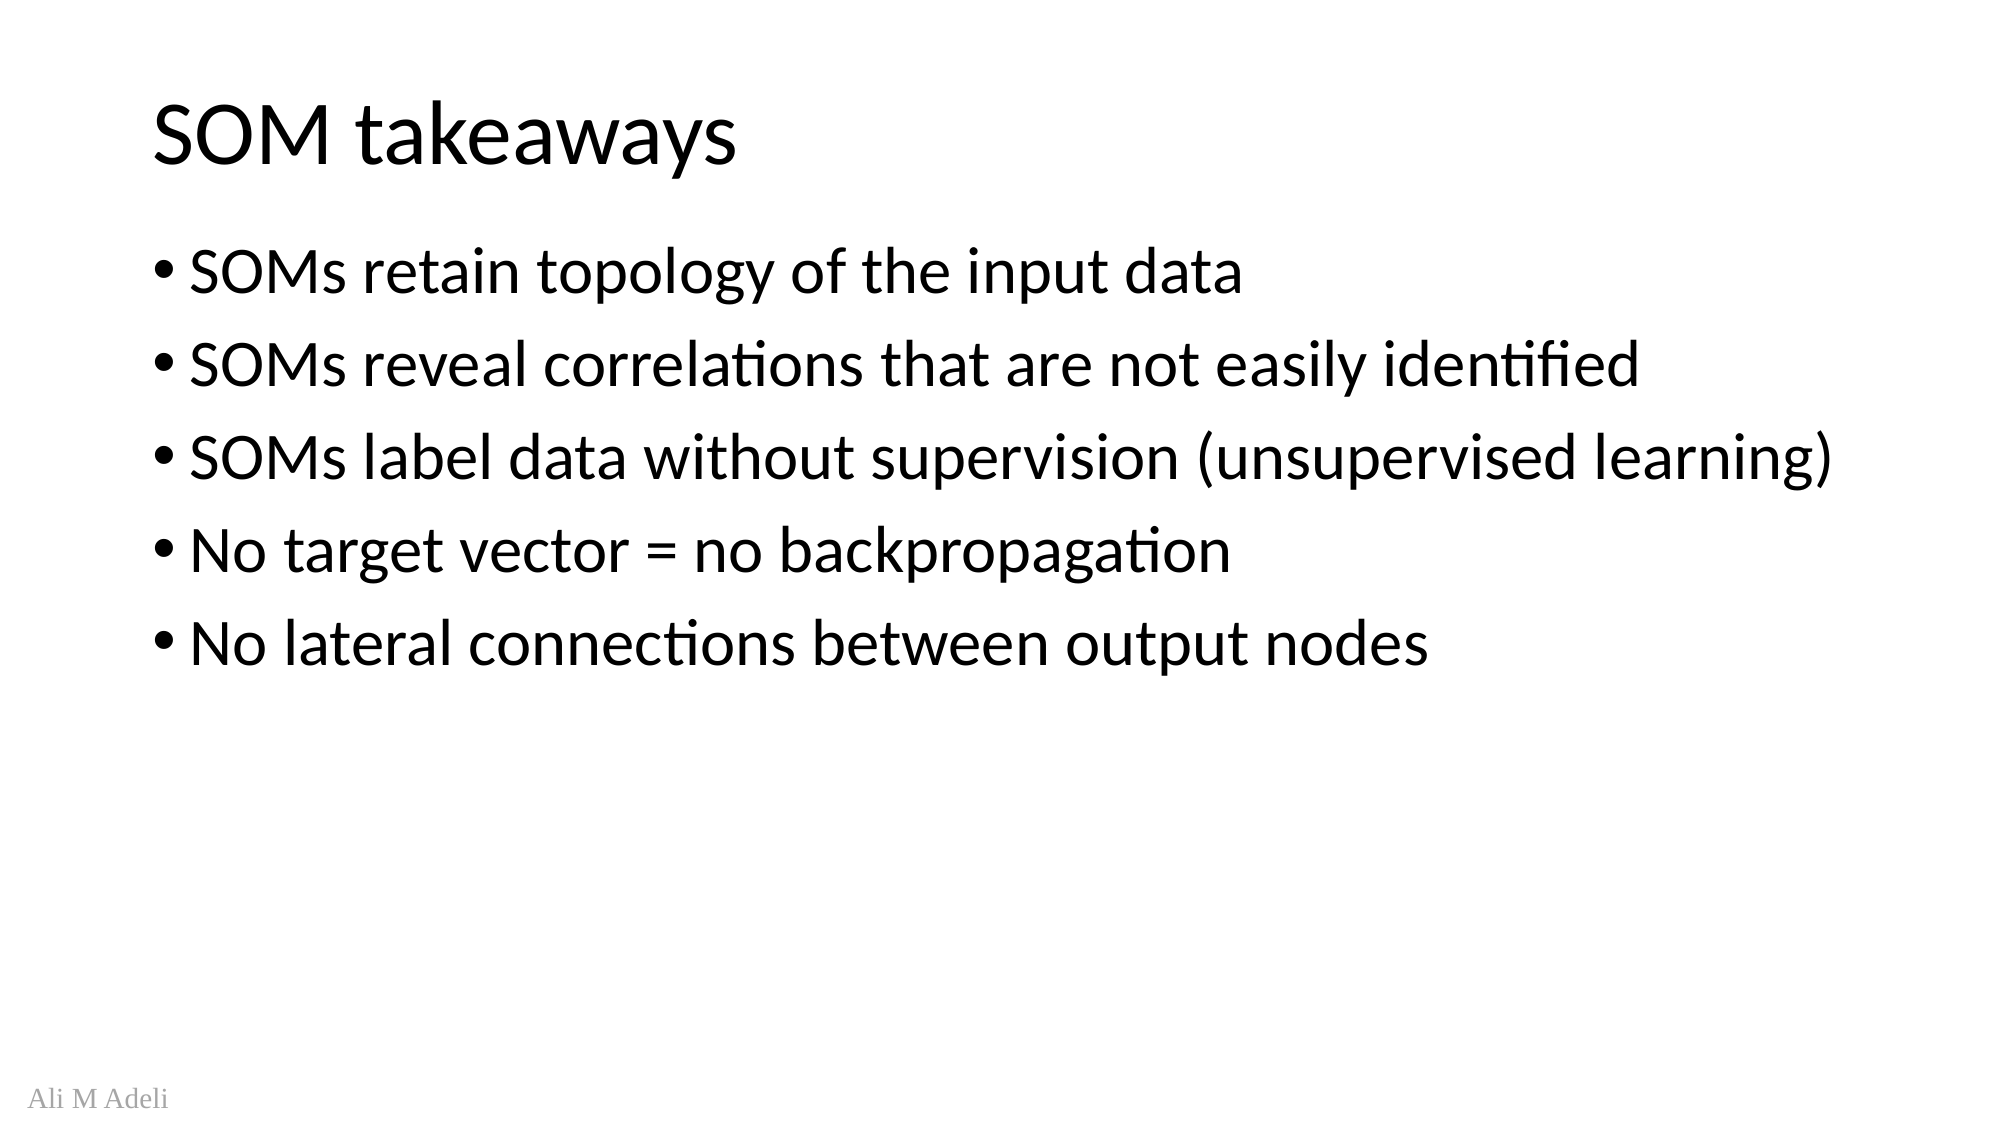

# SOM takeaways
SOMs retain topology of the input data
SOMs reveal correlations that are not easily identified
SOMs label data without supervision (unsupervised learning)
No target vector = no backpropagation
No lateral connections between output nodes